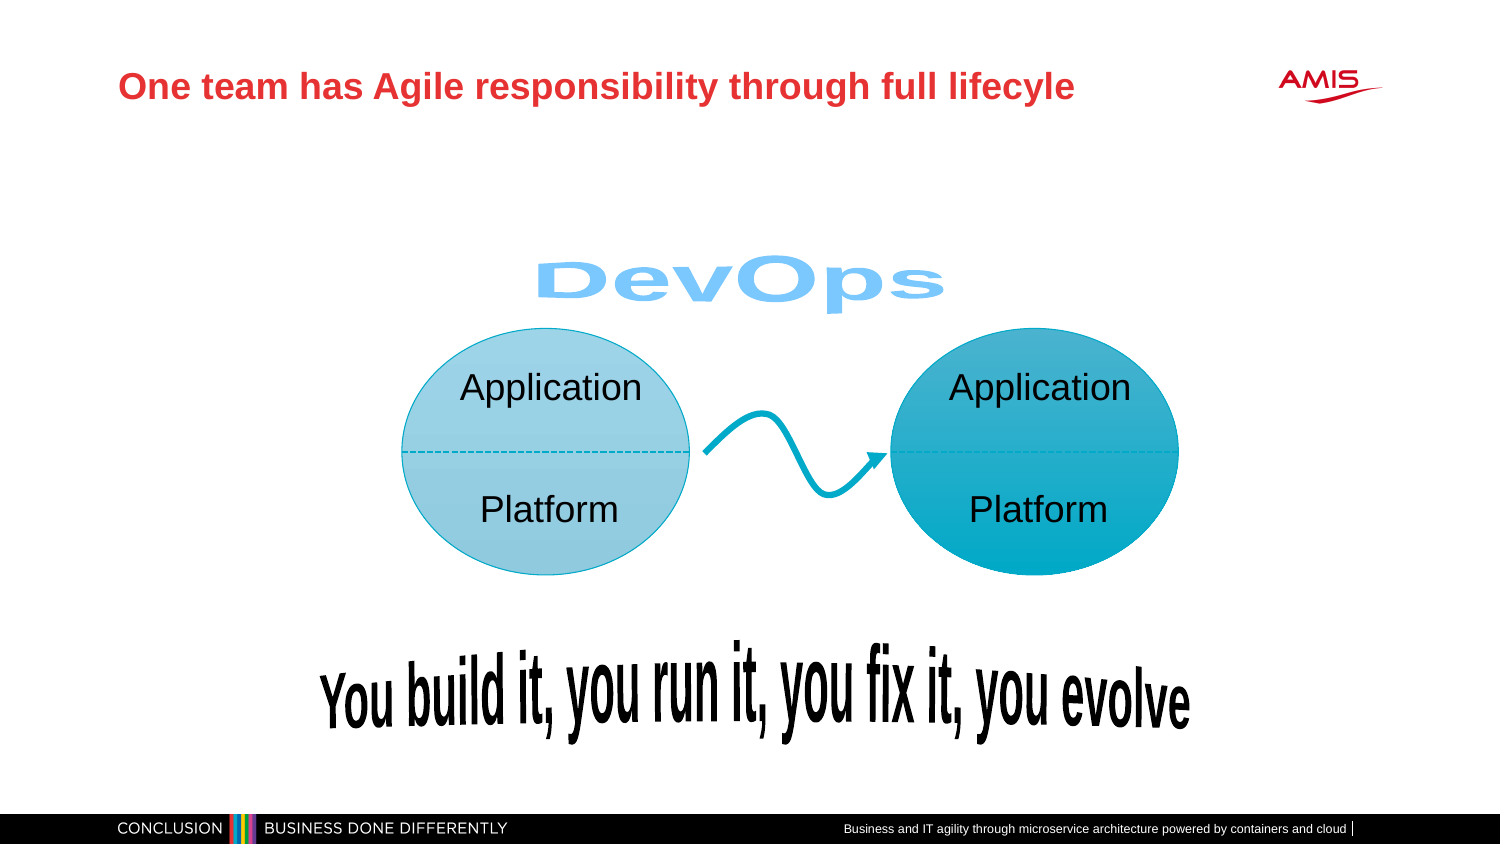

# One team has Agile responsibility through full lifecyle

DevOps

Application
Platform
Application

Platform
You build it, you run it, you fix it, you evolve
Business and IT agility through microservice architecture powered by containers and cloud